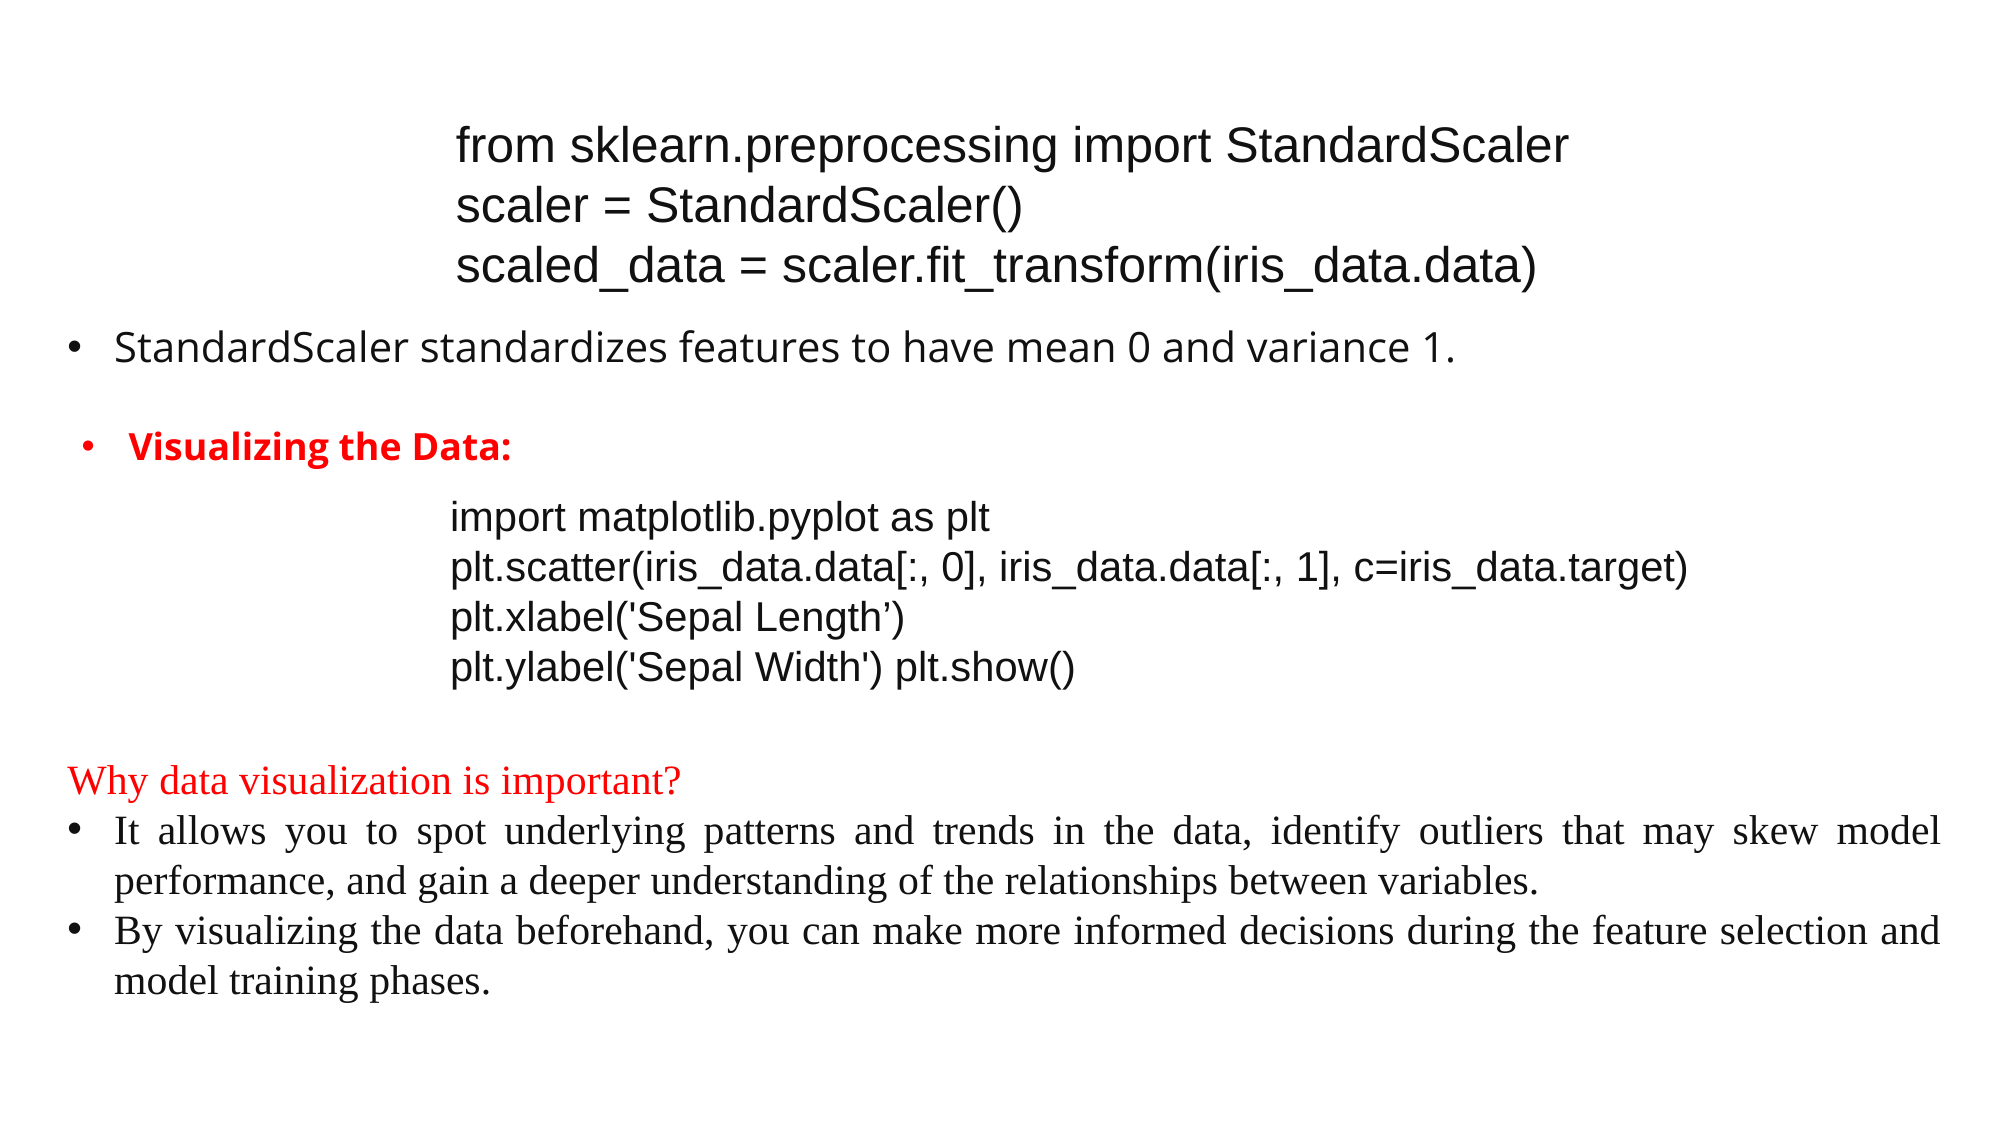

from sklearn.preprocessing import StandardScaler
scaler = StandardScaler()
scaled_data = scaler.fit_transform(iris_data.data)
StandardScaler standardizes features to have mean 0 and variance 1.
Visualizing the Data:
import matplotlib.pyplot as plt
plt.scatter(iris_data.data[:, 0], iris_data.data[:, 1], c=iris_data.target)
plt.xlabel('Sepal Length’)
plt.ylabel('Sepal Width') plt.show()
Why data visualization is important?
It allows you to spot underlying patterns and trends in the data, identify outliers that may skew model performance, and gain a deeper understanding of the relationships between variables.
By visualizing the data beforehand, you can make more informed decisions during the feature selection and model training phases.